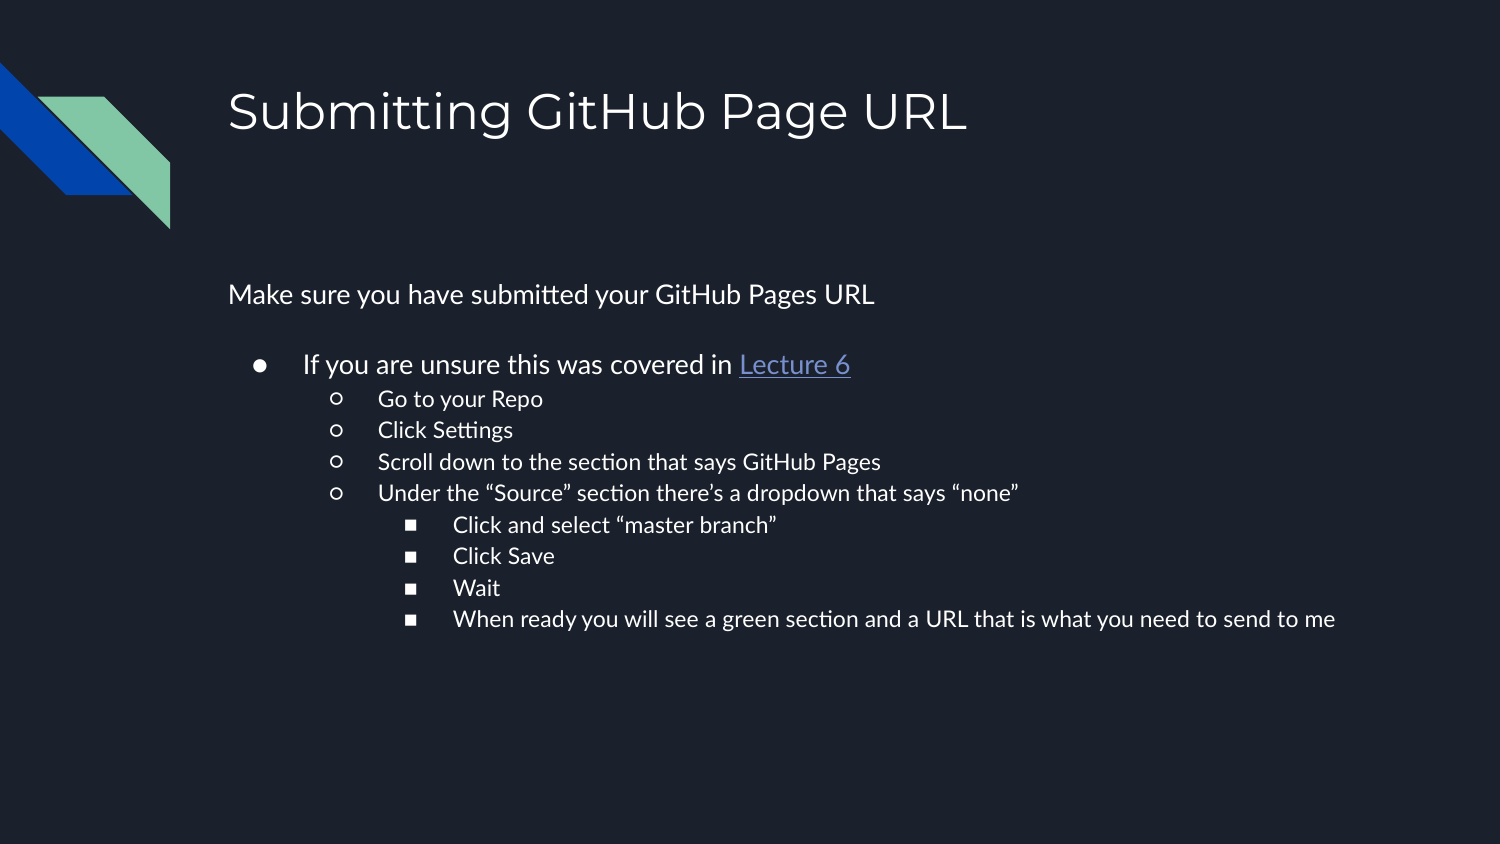

# Submitting GitHub Page URL
Make sure you have submitted your GitHub Pages URL
If you are unsure this was covered in Lecture 6
Go to your Repo
Click Settings
Scroll down to the section that says GitHub Pages
Under the “Source” section there’s a dropdown that says “none”
Click and select “master branch”
Click Save
Wait
When ready you will see a green section and a URL that is what you need to send to me